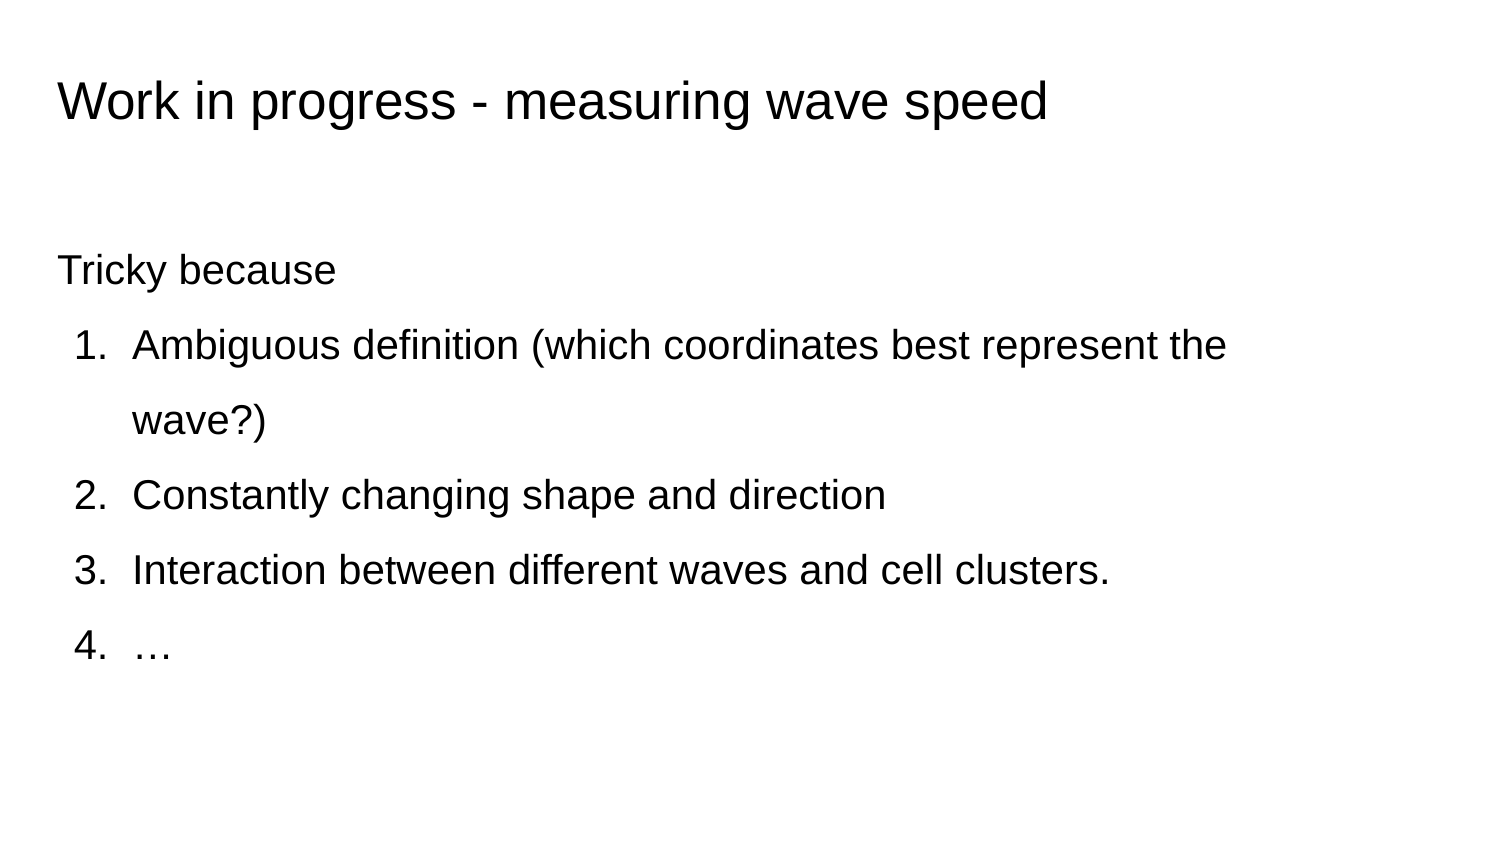

# Work in progress - measuring wave speed
Tricky because
Ambiguous definition (which coordinates best represent the wave?)
Constantly changing shape and direction
Interaction between different waves and cell clusters.
…